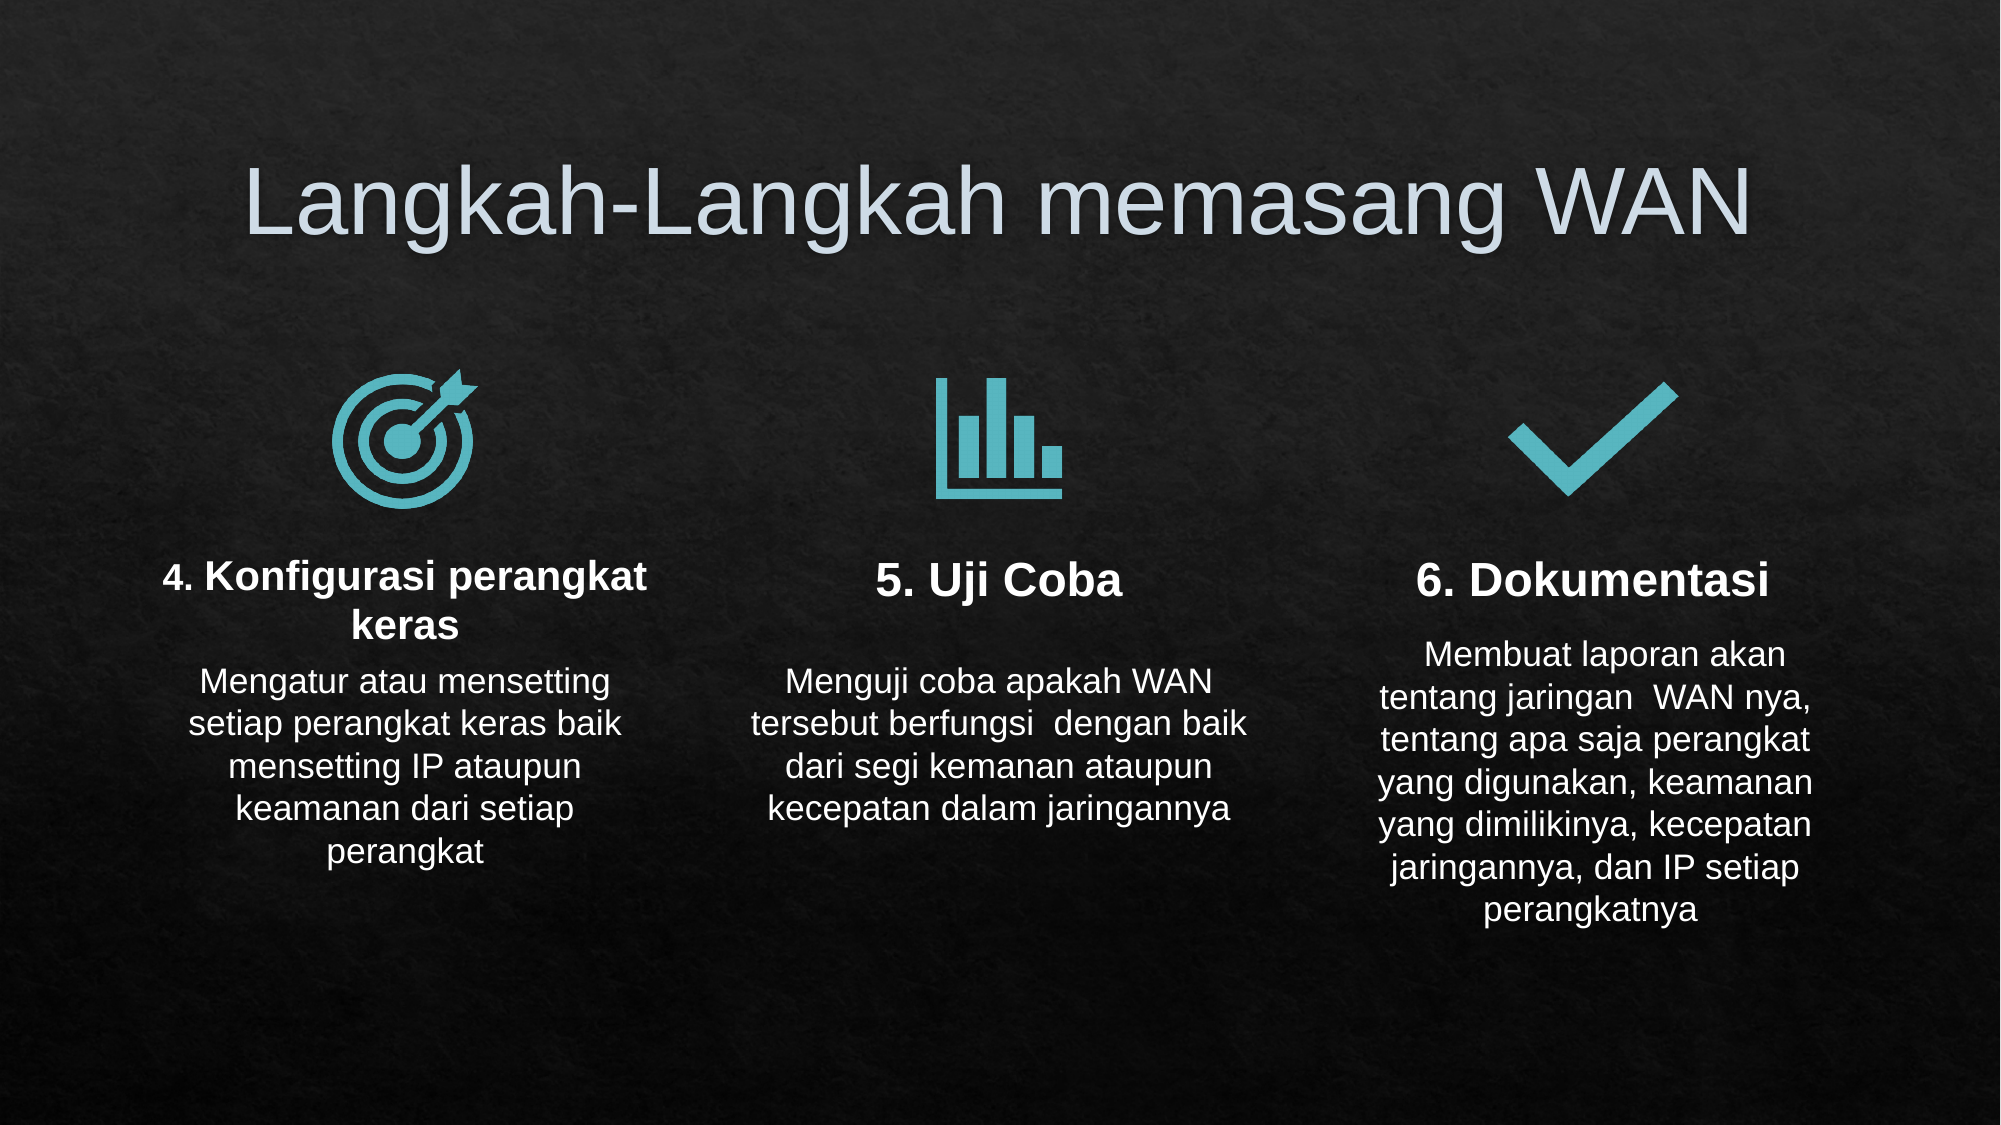

# Langkah-Langkah memasang WAN
4. Konfigurasi perangkat keras
Mengatur atau mensetting setiap perangkat keras baik mensetting IP ataupun keamanan dari setiap perangkat
5. Uji Coba
Menguji coba apakah WAN tersebut berfungsi  dengan baik dari segi kemanan ataupun kecepatan dalam jaringannya
6. Dokumentasi

  Membuat laporan akan tentang jaringan  WAN nya, tentang apa saja perangkat yang digunakan, keamanan yang dimilikinya, kecepatan jaringannya, dan IP setiap perangkatnya